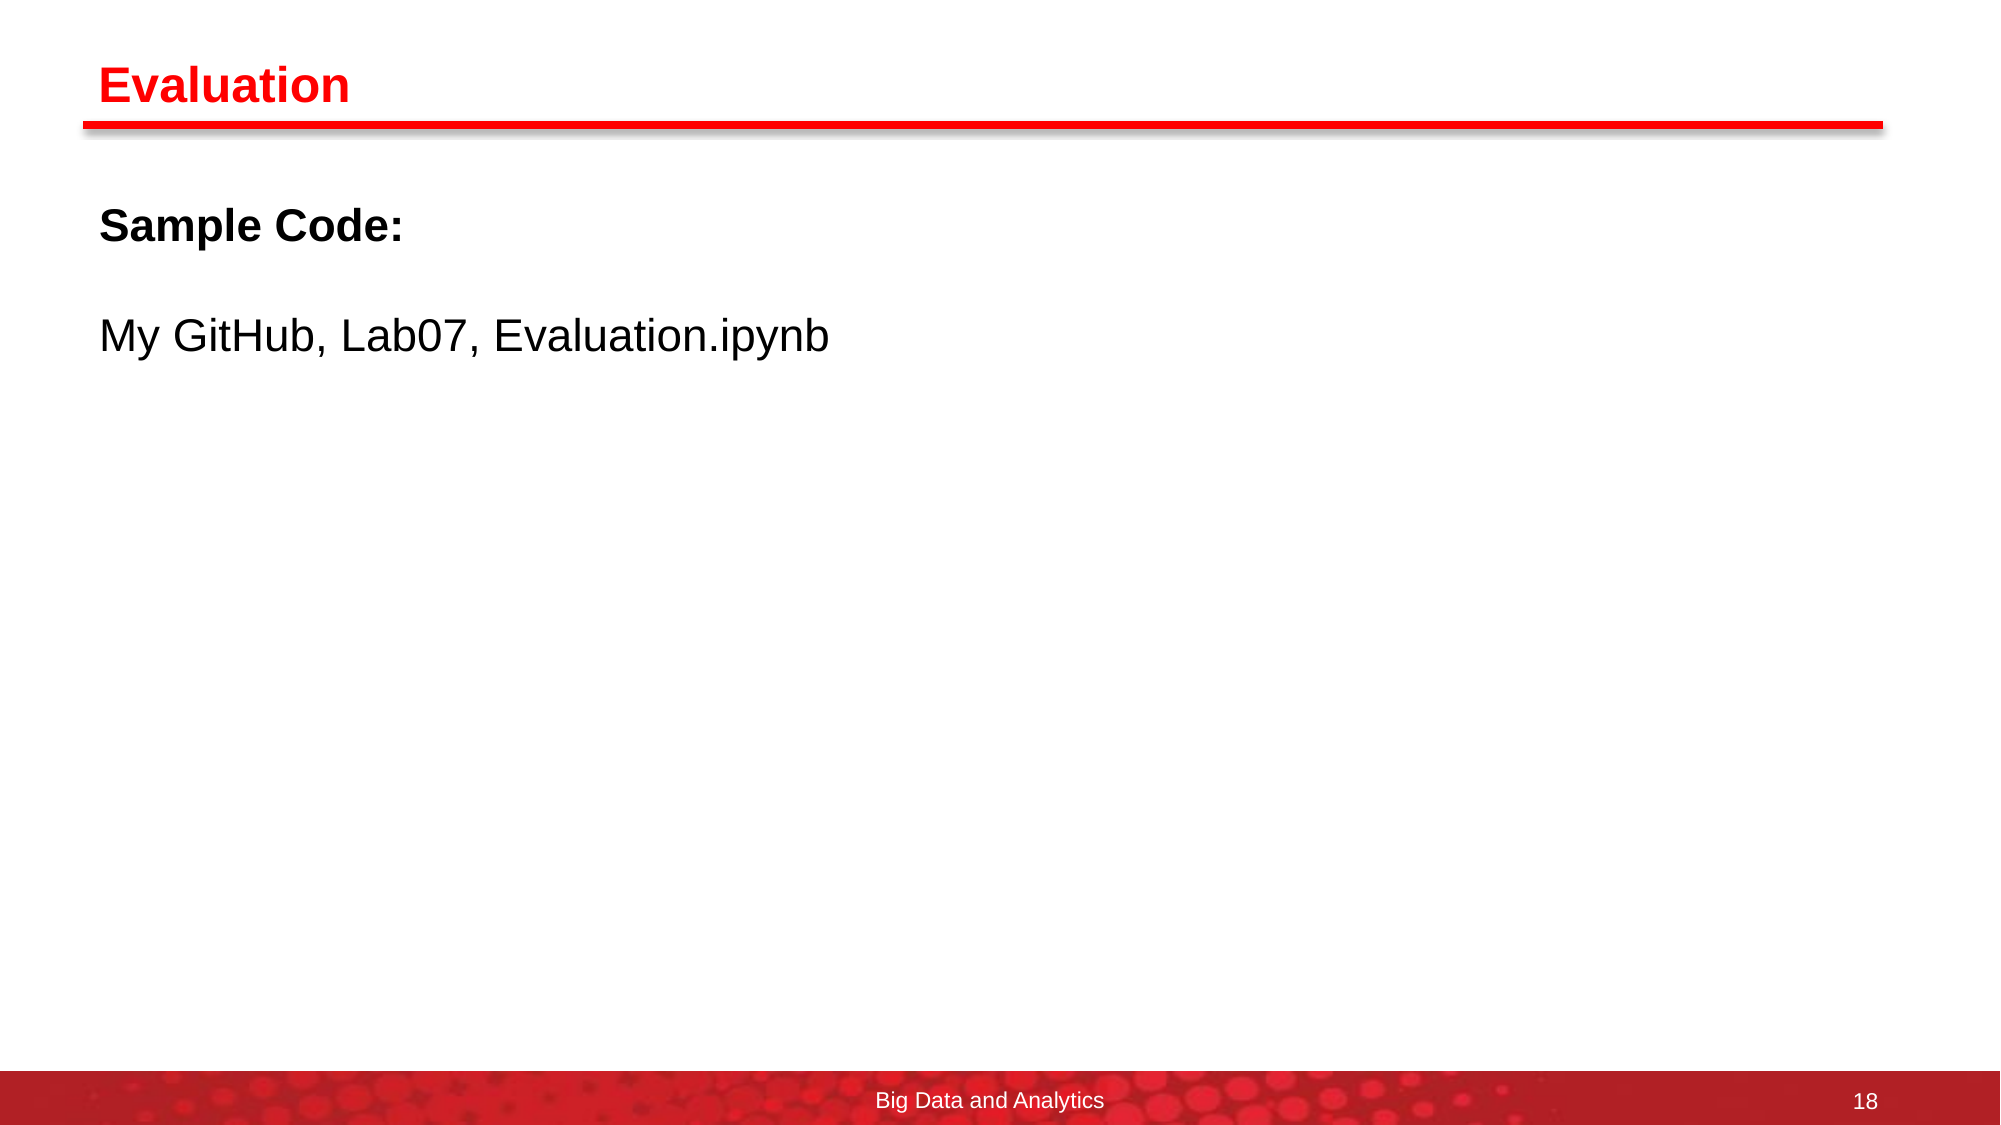

# Evaluation
Sample Code:

My GitHub, Lab07, Evaluation.ipynb
Big Data and Analytics
18